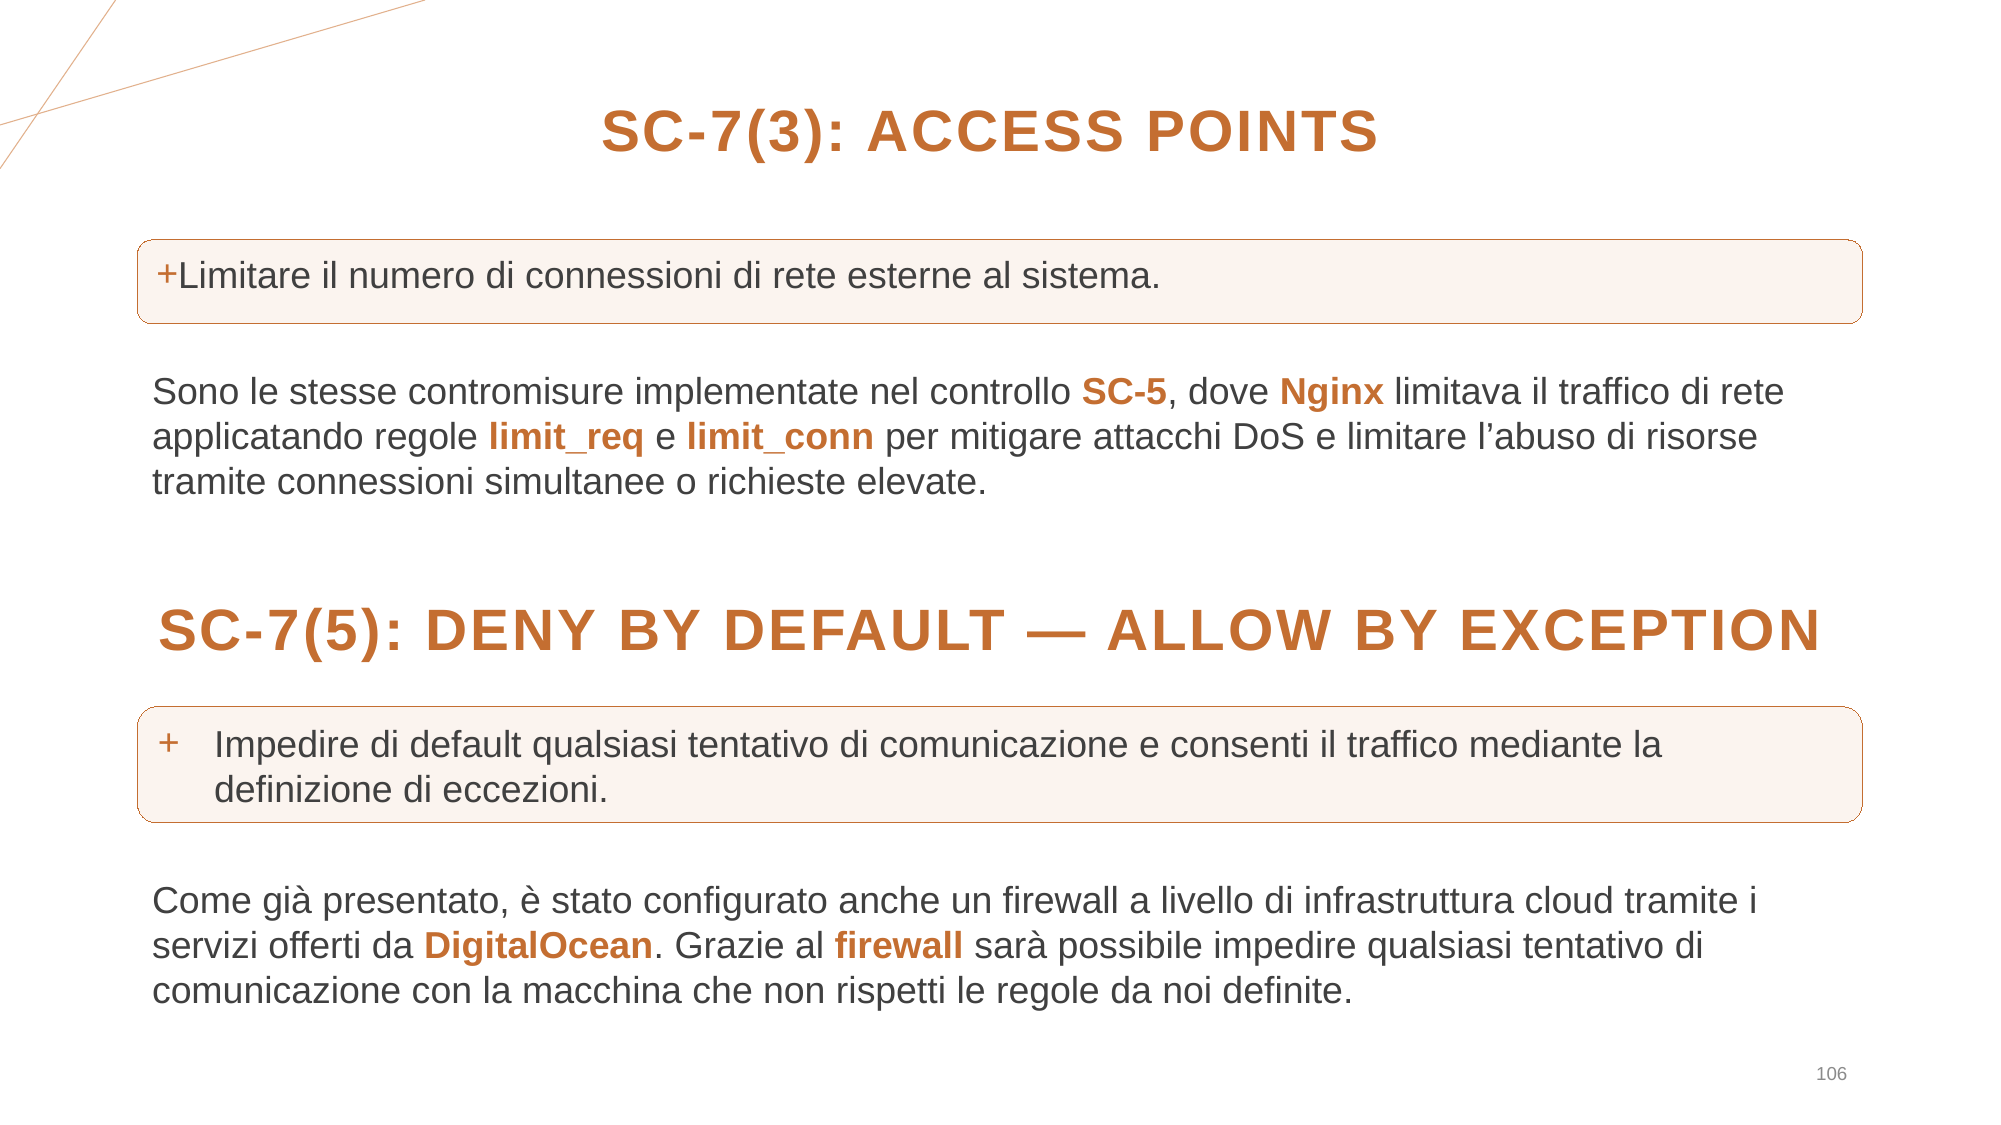

# SC-7(3): ACCESS POINTS
Limitare il numero di connessioni di rete esterne al sistema.
Sono le stesse contromisure implementate nel controllo SC-5, dove Nginx limitava il traffico di rete applicatando regole limit_req e limit_conn per mitigare attacchi DoS e limitare l’abuso di risorse tramite connessioni simultanee o richieste elevate.
SC-7(5): DENY BY DEFAULT — ALLOW BY EXCEPTION
Impedire di default qualsiasi tentativo di comunicazione e consenti il traffico mediante la definizione di eccezioni.
Come già presentato, è stato configurato anche un firewall a livello di infrastruttura cloud tramite i servizi offerti da DigitalOcean. Grazie al firewall sarà possibile impedire qualsiasi tentativo di comunicazione con la macchina che non rispetti le regole da noi definite.
106